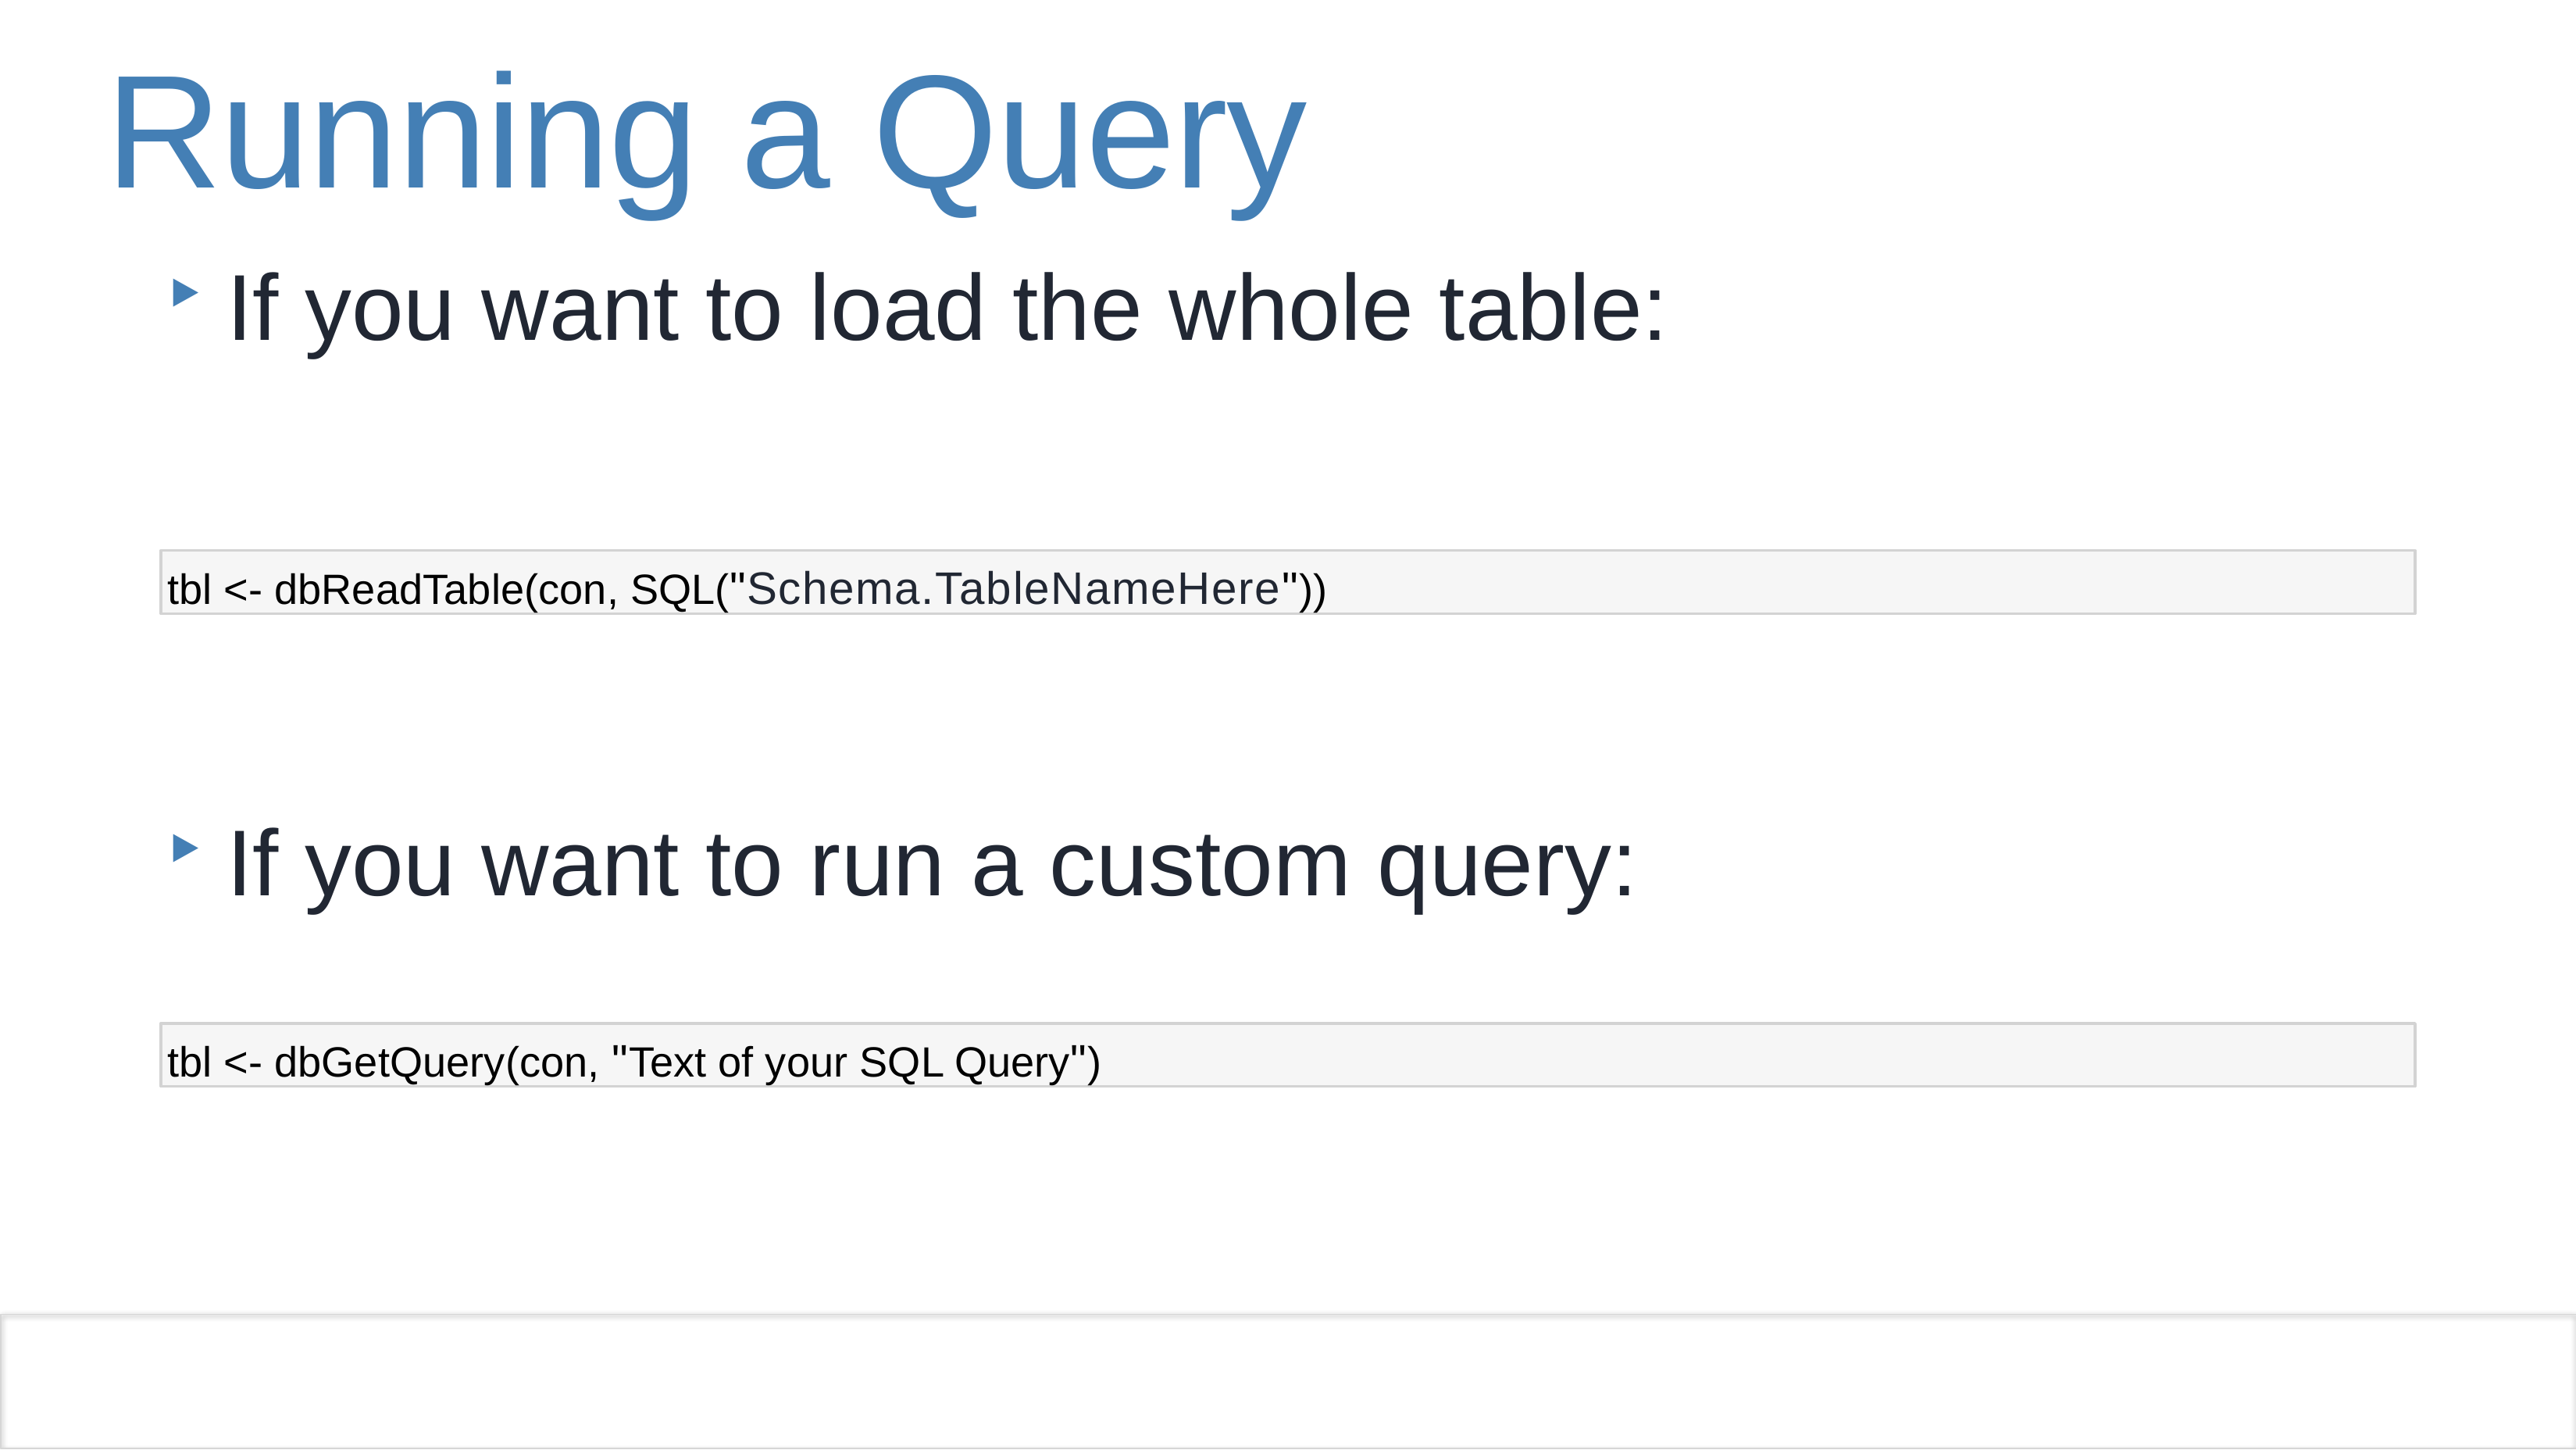

# Running a Query
If you want to load the whole table:
tbl <- dbReadTable(con, SQL("Schema.TableNameHere"))
If you want to run a custom query:
tbl <- dbGetQuery(con, "Text of your SQL Query")